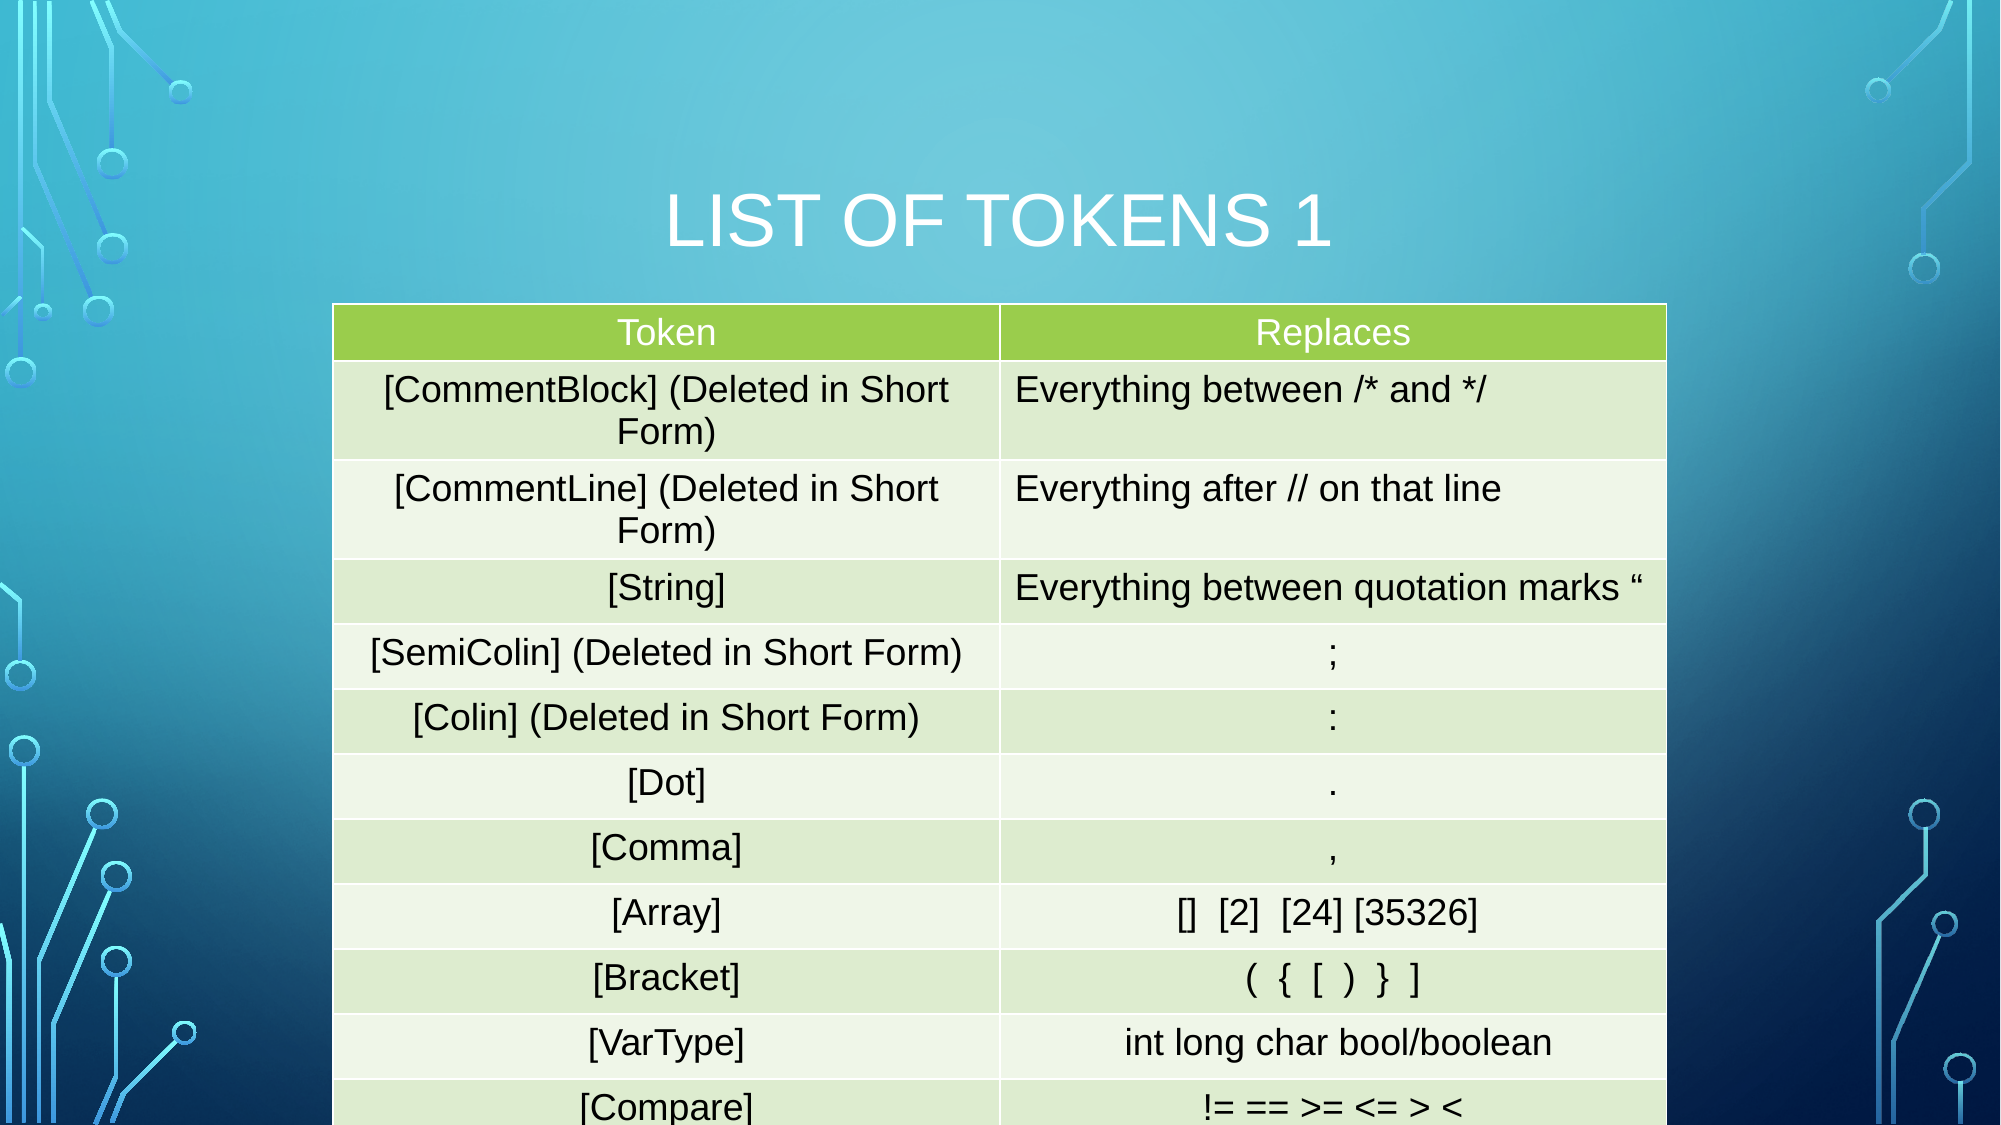

# List of Tokens 1
| Token | Replaces |
| --- | --- |
| [CommentBlock] (Deleted in Short Form) | Everything between /\* and \*/ |
| [CommentLine] (Deleted in Short Form) | Everything after // on that line |
| [String] | Everything between quotation marks “ |
| [SemiColin] (Deleted in Short Form) | ; |
| [Colin] (Deleted in Short Form) | : |
| [Dot] | . |
| [Comma] | , |
| [Array] | [] [2] [24] [35326] |
| [Bracket] | ( { [ ) } ] |
| [VarType] | int long char bool/boolean |
| [Compare] | != == >= <= > < |